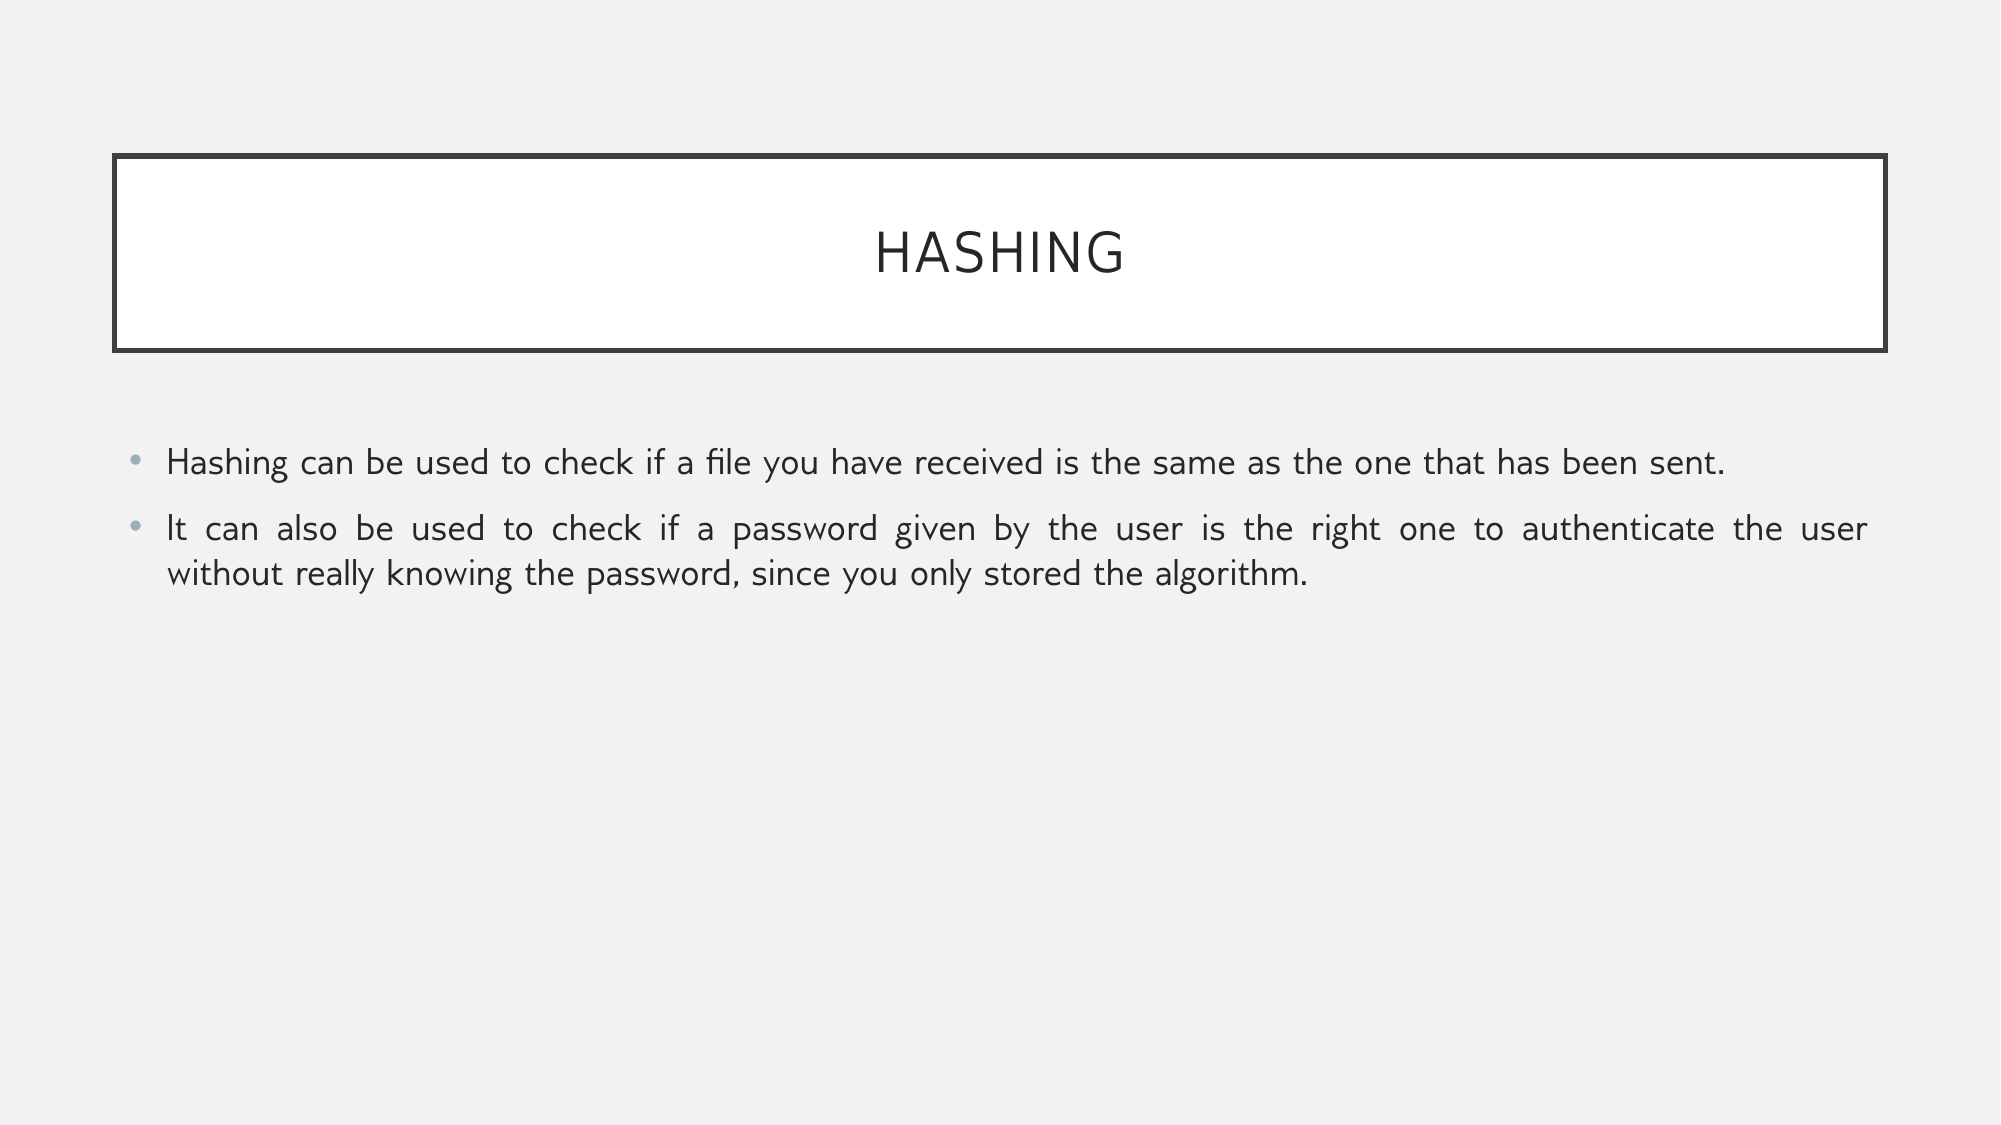

# hashing
Hashing can be used to check if a file you have received is the same as the one that has been sent.
It can also be used to check if a password given by the user is the right one to authenticate the user without really knowing the password, since you only stored the algorithm.